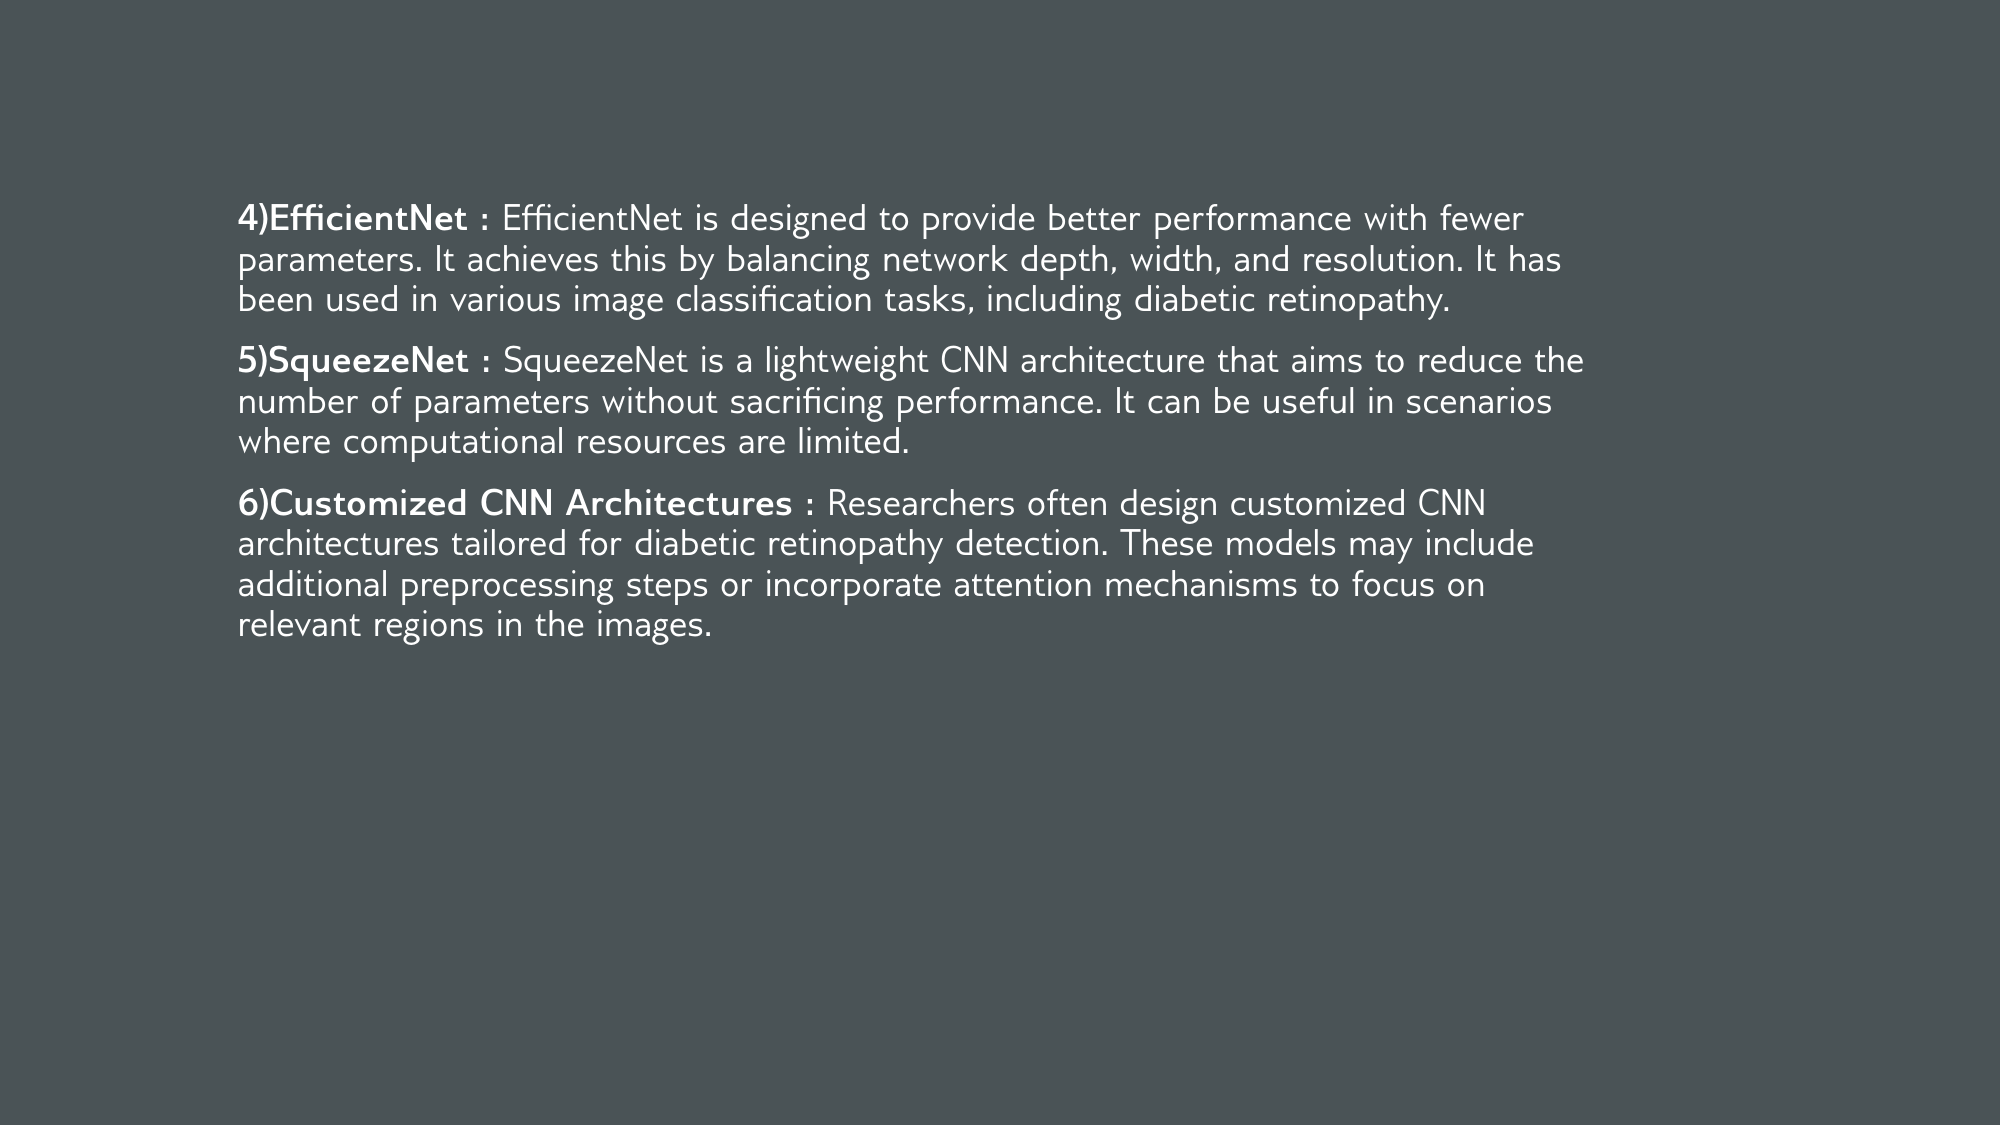

4)EfficientNet : EfficientNet is designed to provide better performance with fewer parameters. It achieves this by balancing network depth, width, and resolution. It has been used in various image classification tasks, including diabetic retinopathy.
5)SqueezeNet : SqueezeNet is a lightweight CNN architecture that aims to reduce the number of parameters without sacrificing performance. It can be useful in scenarios where computational resources are limited.
6)Customized CNN Architectures : Researchers often design customized CNN architectures tailored for diabetic retinopathy detection. These models may include additional preprocessing steps or incorporate attention mechanisms to focus on relevant regions in the images.